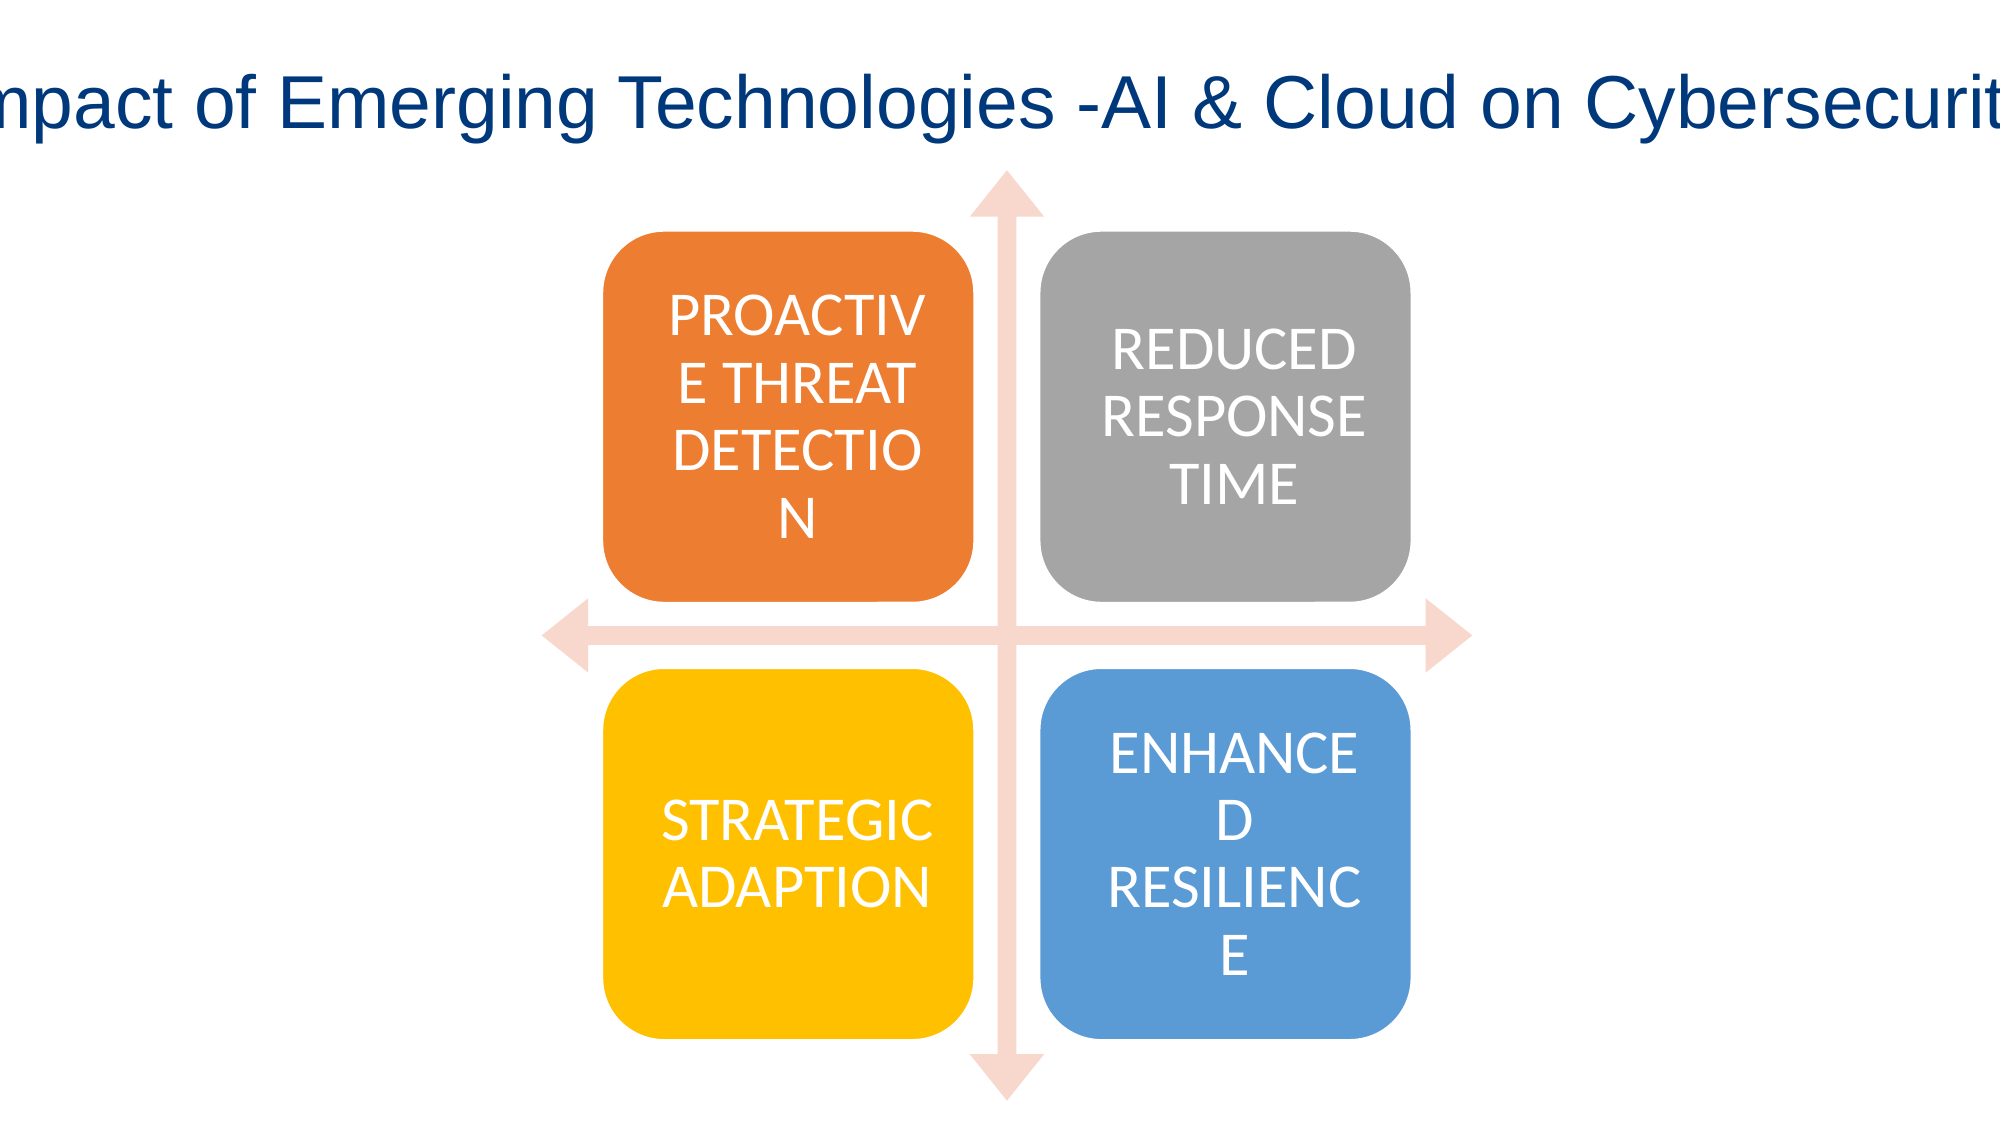

Impact of Emerging Technologies -AI & Cloud on Cybersecurity
PROACTIVE THREAT DETECTION
REDUCED RESPONSE TIME
STRATEGIC ADAPTION
ENHANCED RESILIENCE